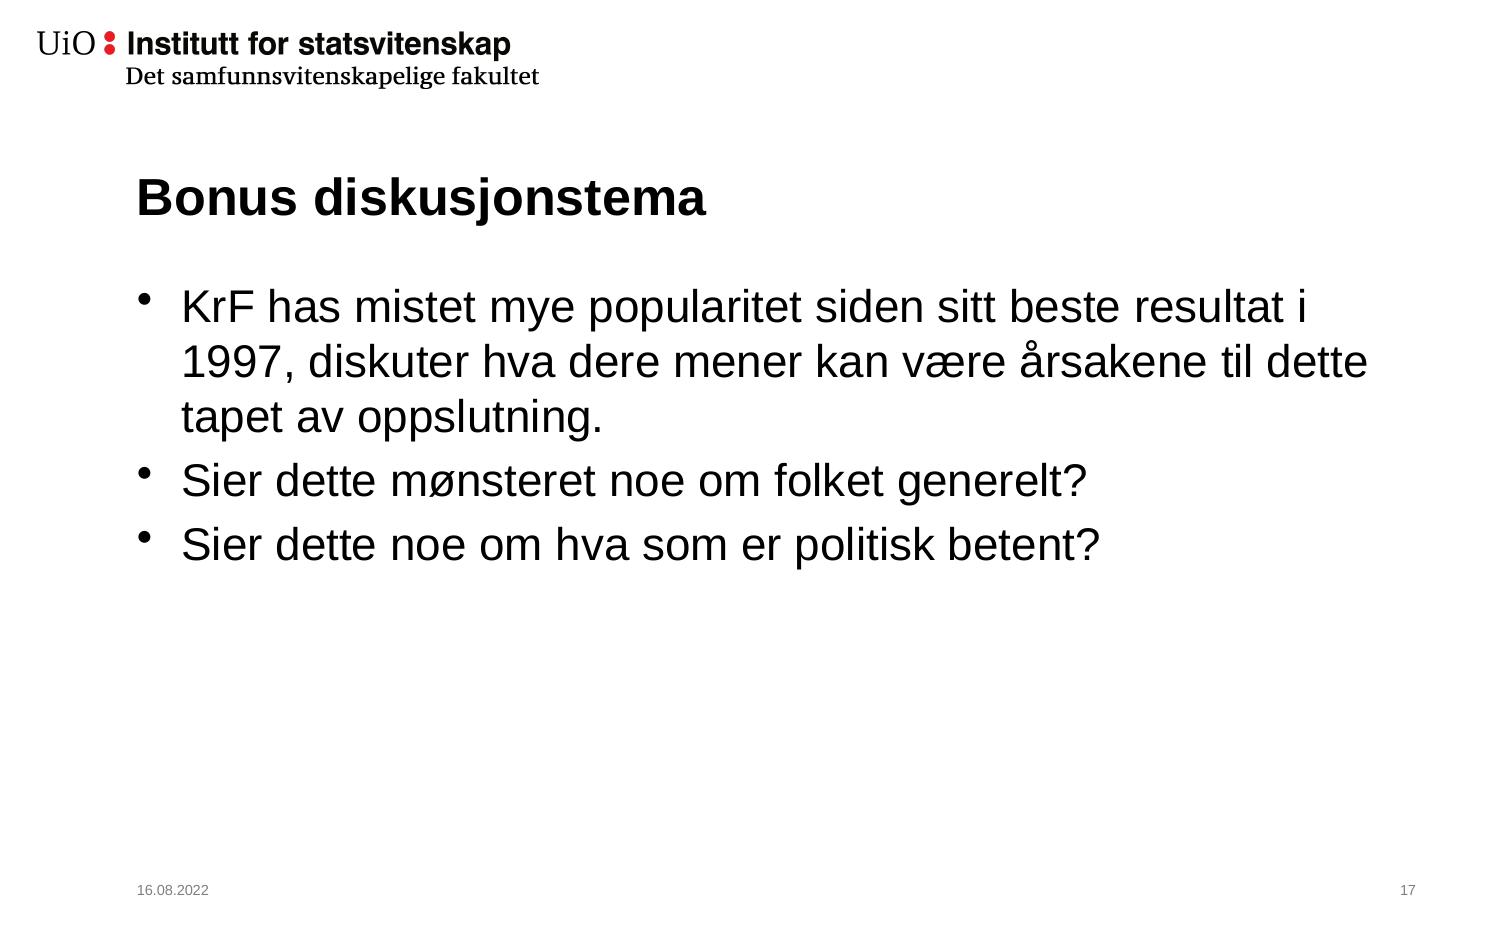

# Bonus diskusjonstema
KrF has mistet mye popularitet siden sitt beste resultat i 1997, diskuter hva dere mener kan være årsakene til dette tapet av oppslutning.
Sier dette mønsteret noe om folket generelt?
Sier dette noe om hva som er politisk betent?
16.08.2022
17